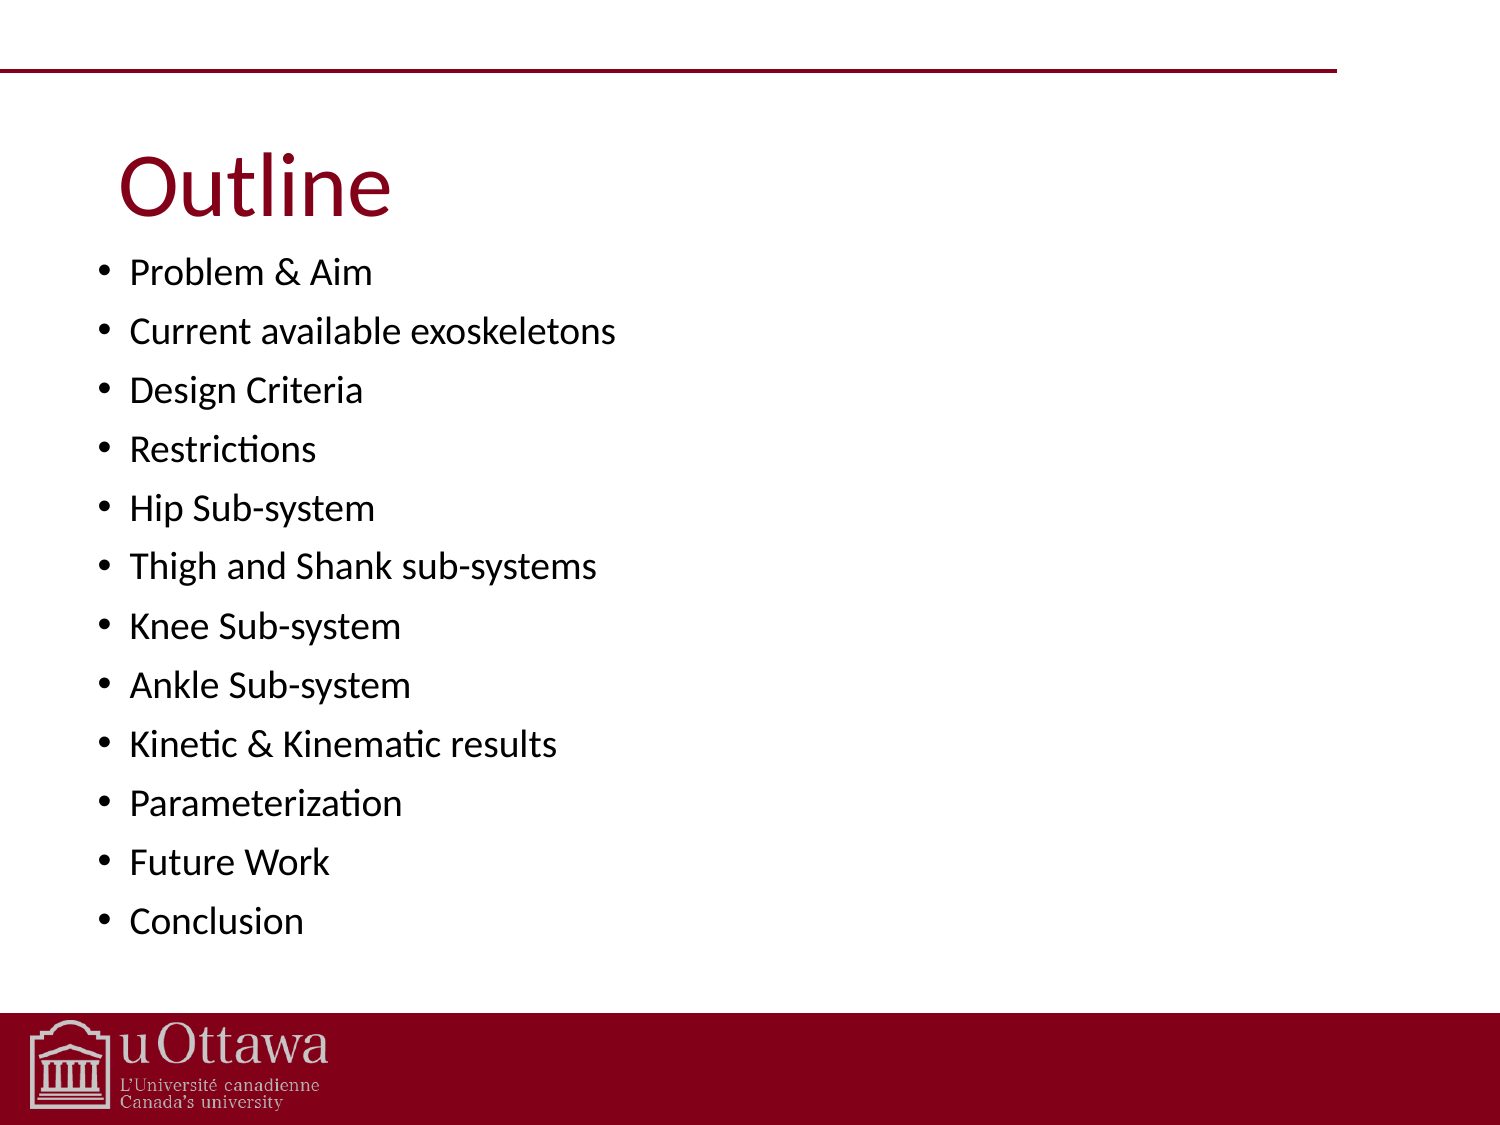

Outline
Problem & Aim
Current available exoskeletons
Design Criteria
Restrictions
Hip Sub-system
Thigh and Shank sub-systems
Knee Sub-system
Ankle Sub-system
Kinetic & Kinematic results
Parameterization
Future Work
Conclusion